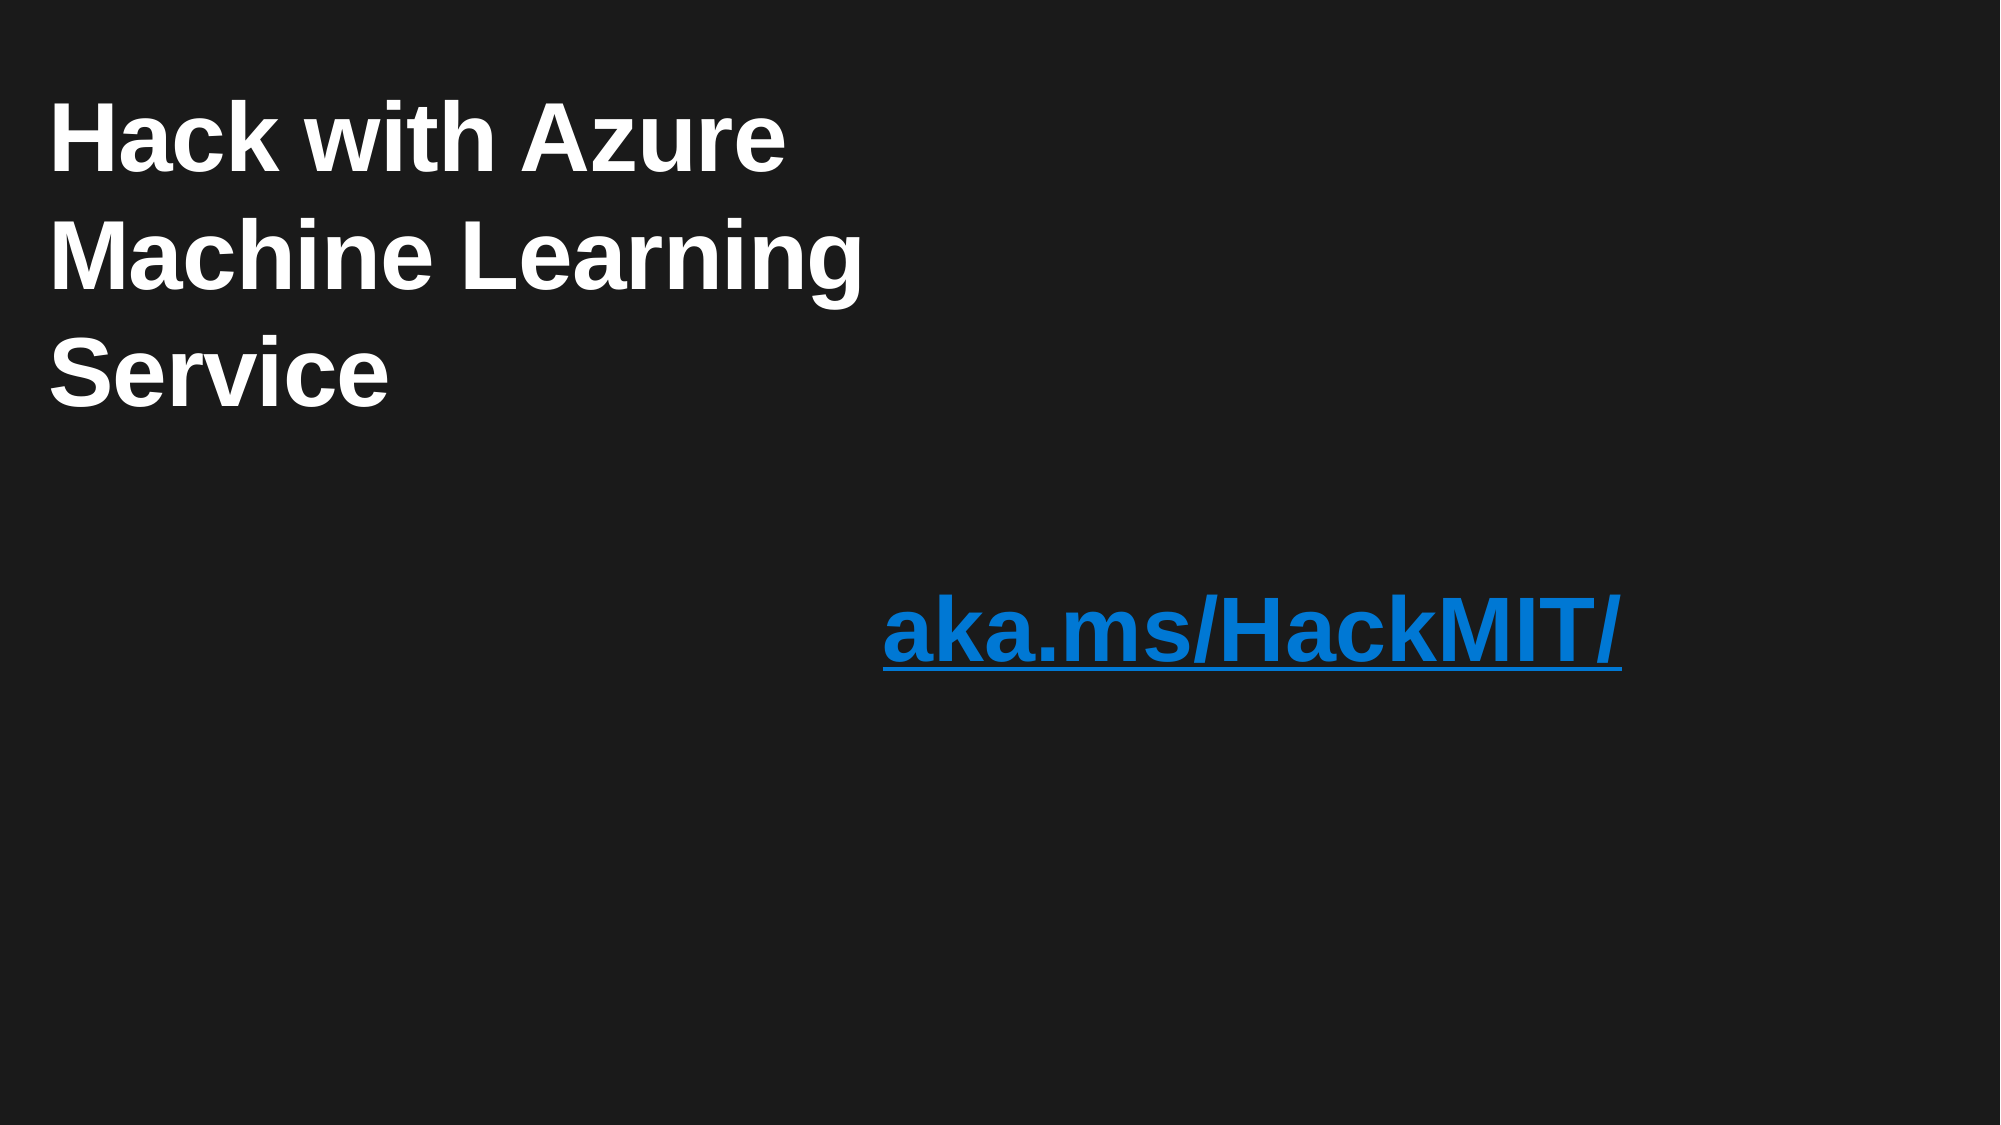

# Hack with Azure Machine Learning Service
aka.ms/HackMIT/